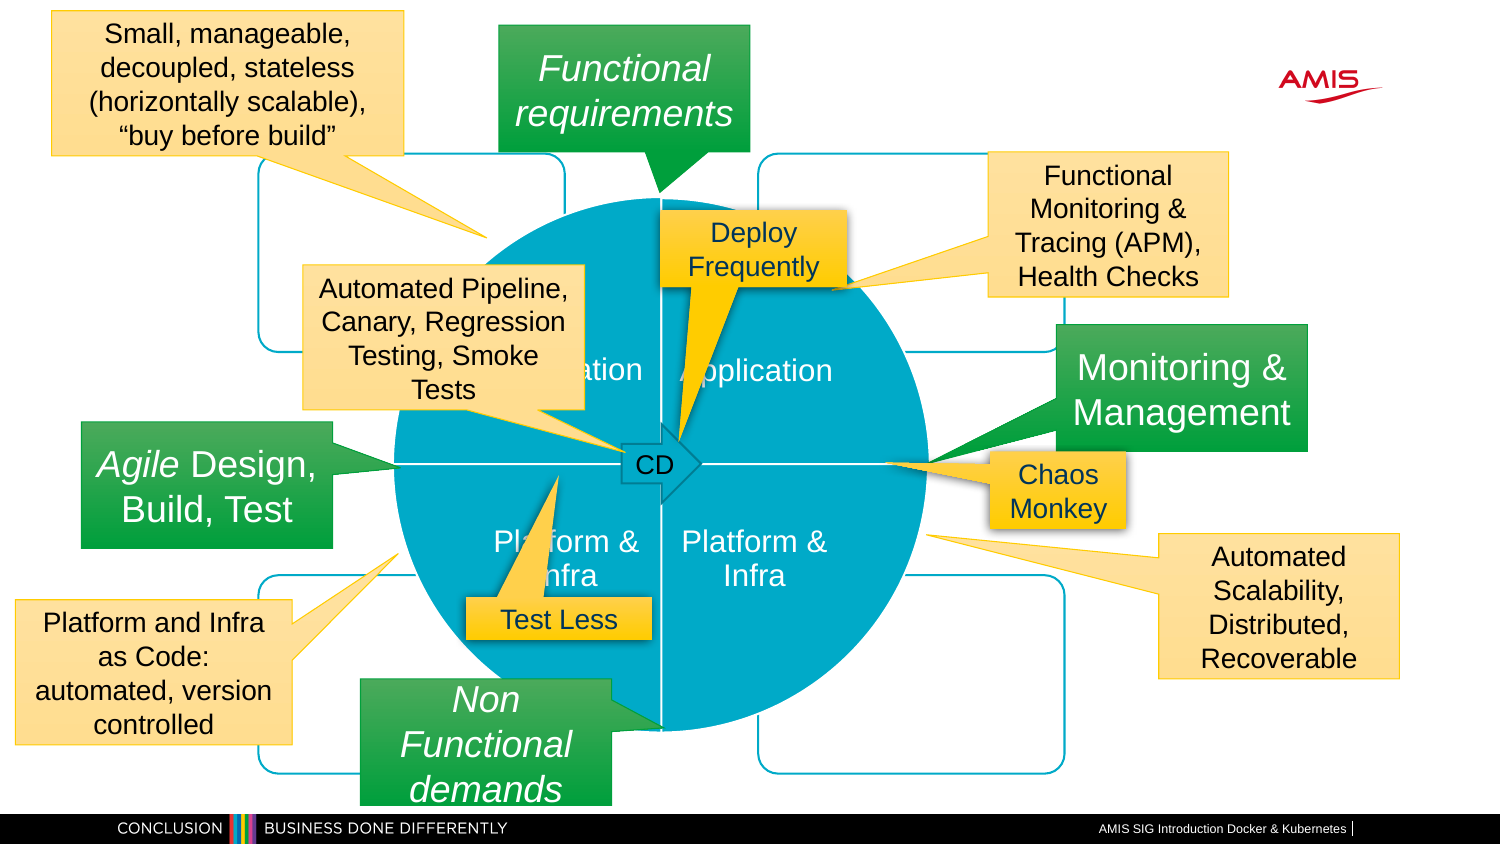

Small, manageable, decoupled, stateless (horizontally scalable), “buy before build”
Functional requirements
#
Functional Monitoring & Tracing (APM), Health Checks

Application
Application
Platform & Infra
Platform & Infra
Deploy Frequently
Automated Pipeline, Canary, Regression Testing, Smoke Tests
Monitoring & Management
Agile Design, Build, Test

CD
Chaos Monkey
Automated Scalability, Distributed, Recoverable
Test Less
Platform and Infra as Code: automated, version controlled
Non Functional demands
AMIS SIG Introduction Docker & Kubernetes